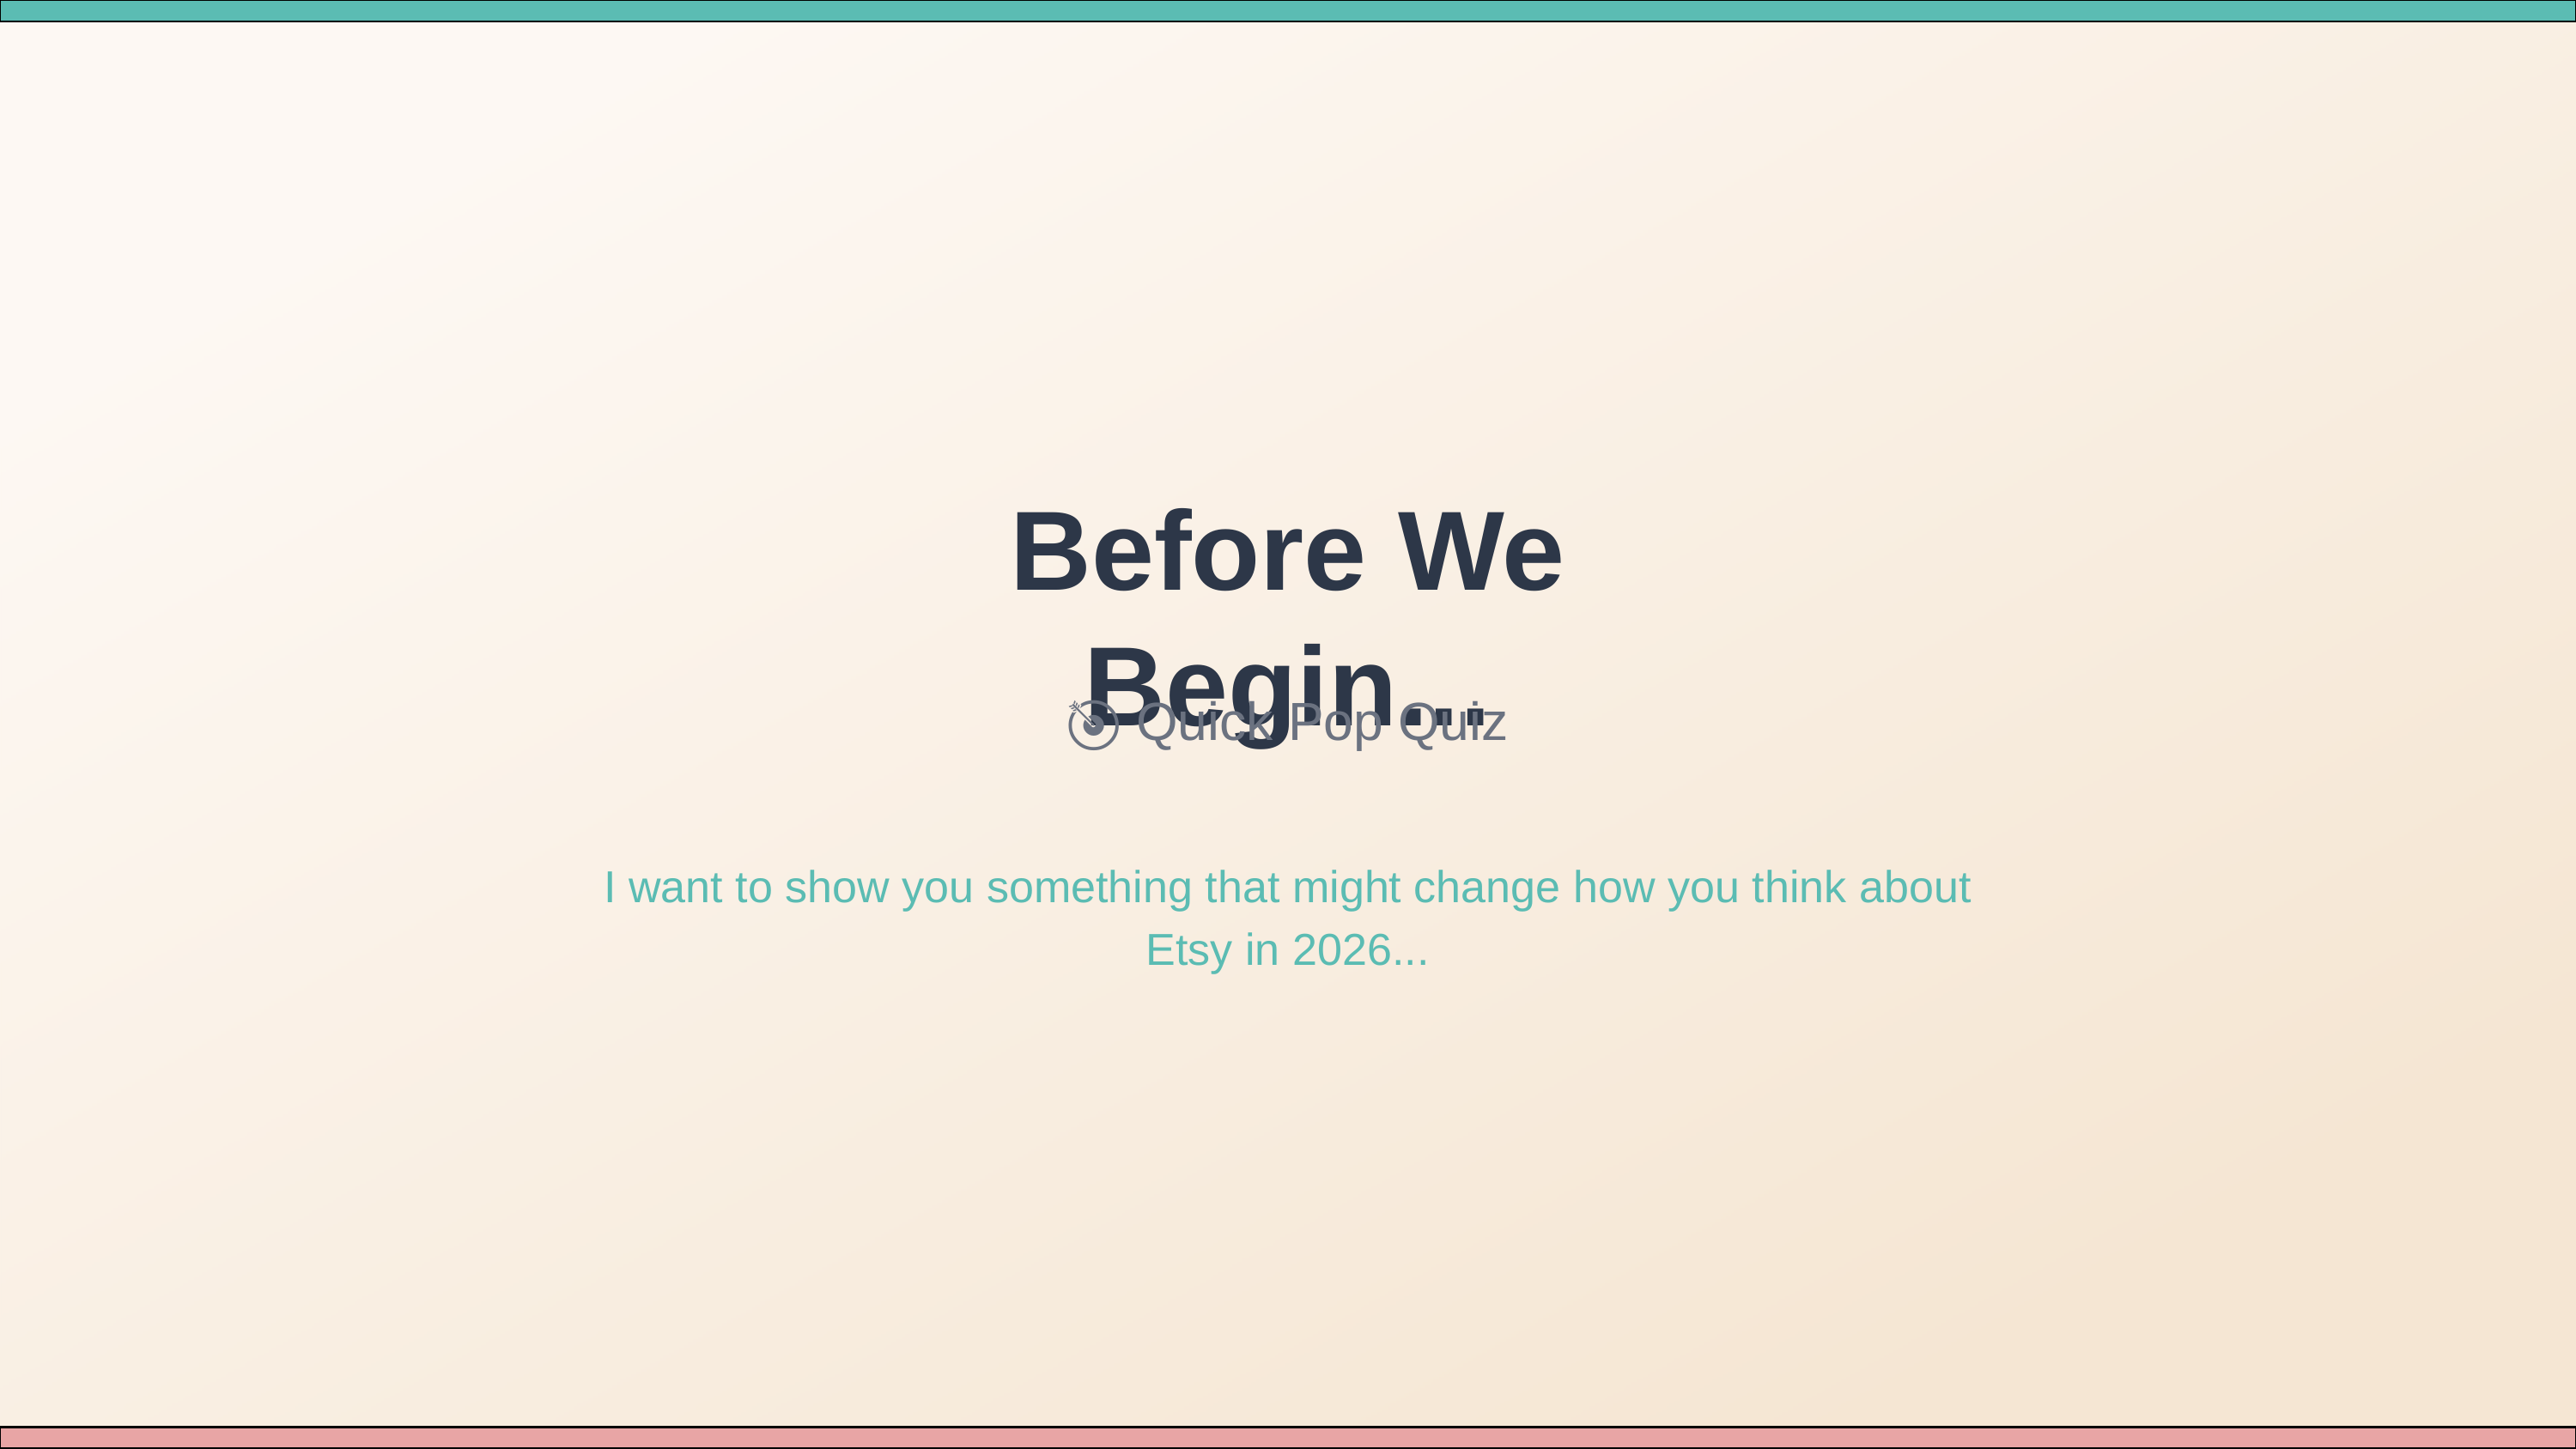

Before We Begin...
🎯 Quick Pop Quiz
I want to show you something that might change how you think about Etsy in 2026...